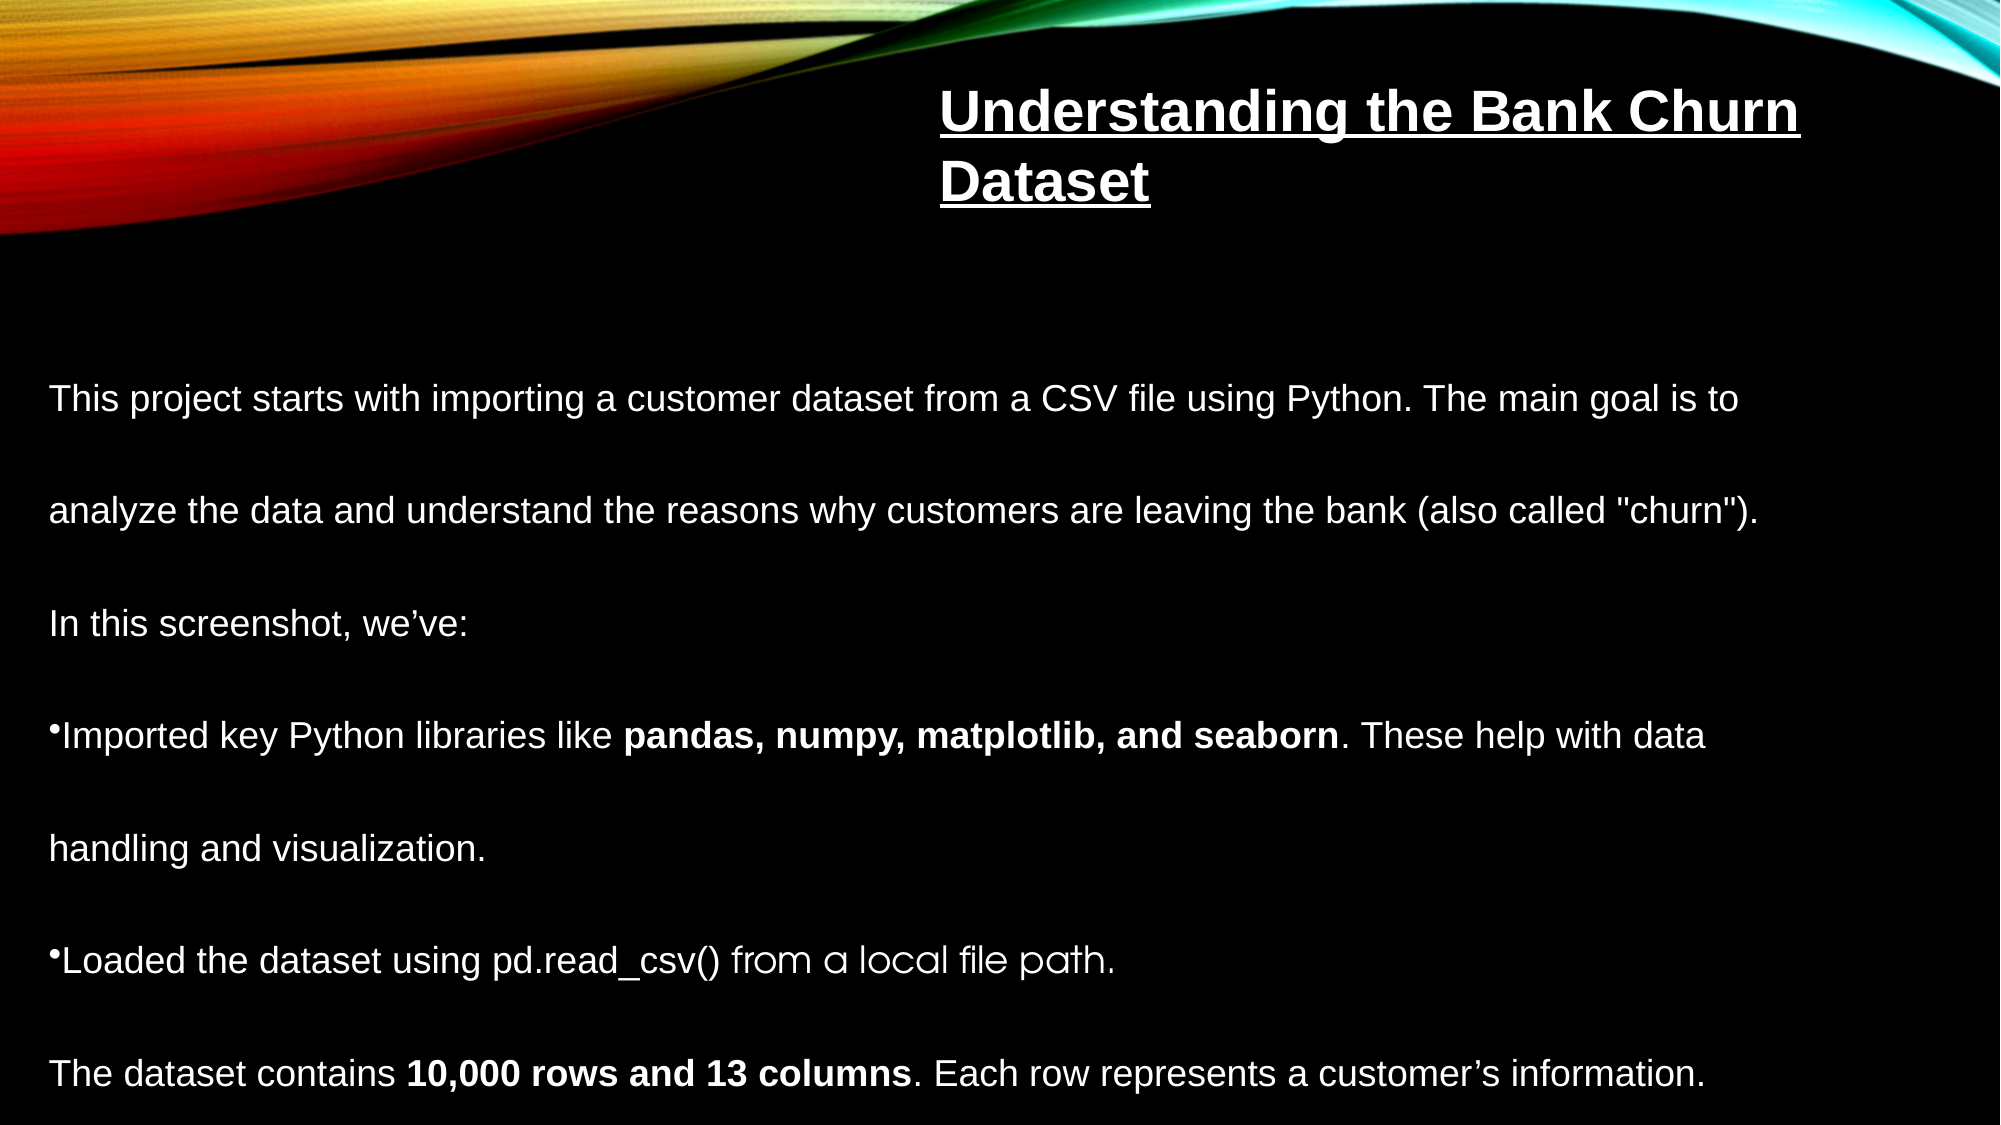

Understanding the Bank Churn Dataset
This project starts with importing a customer dataset from a CSV file using Python. The main goal is to analyze the data and understand the reasons why customers are leaving the bank (also called "churn").
In this screenshot, we’ve:
Imported key Python libraries like pandas, numpy, matplotlib, and seaborn. These help with data handling and visualization.
Loaded the dataset using pd.read_csv() from a local file path.
The dataset contains 10,000 rows and 13 columns. Each row represents a customer’s information.